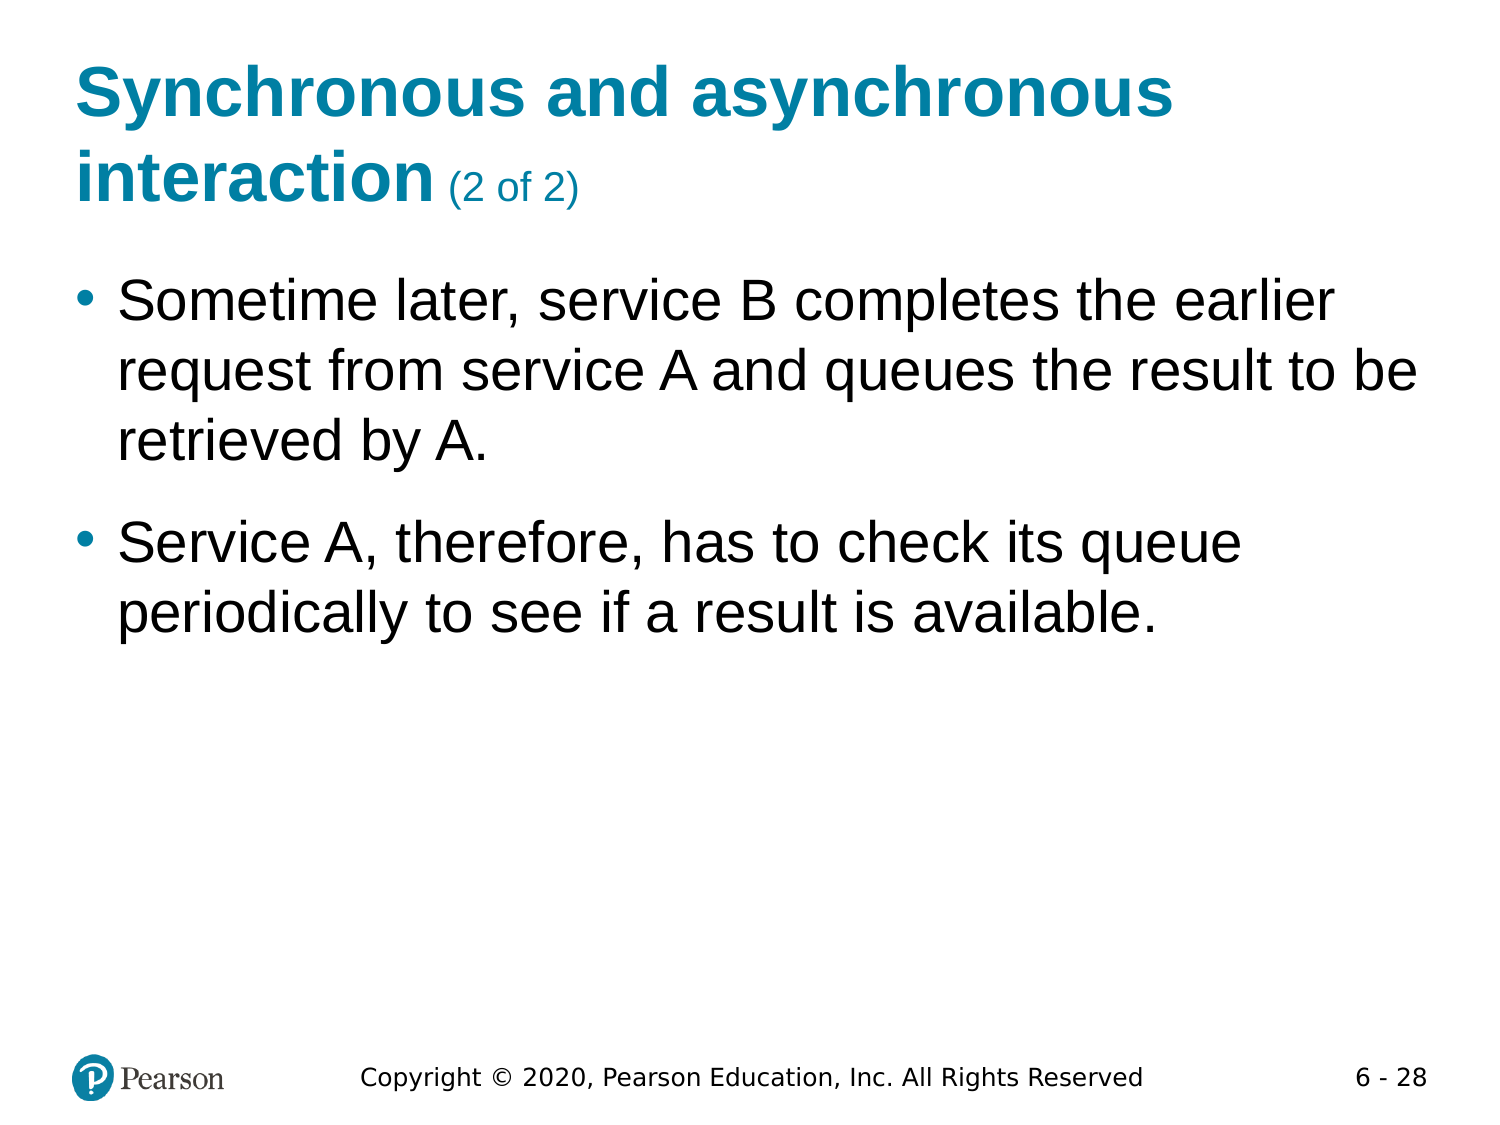

# Synchronous and asynchronous interaction (2 of 2)
Sometime later, service B completes the earlier request from service A and queues the result to be retrieved by A.
Service A, therefore, has to check its queue periodically to see if a result is available.